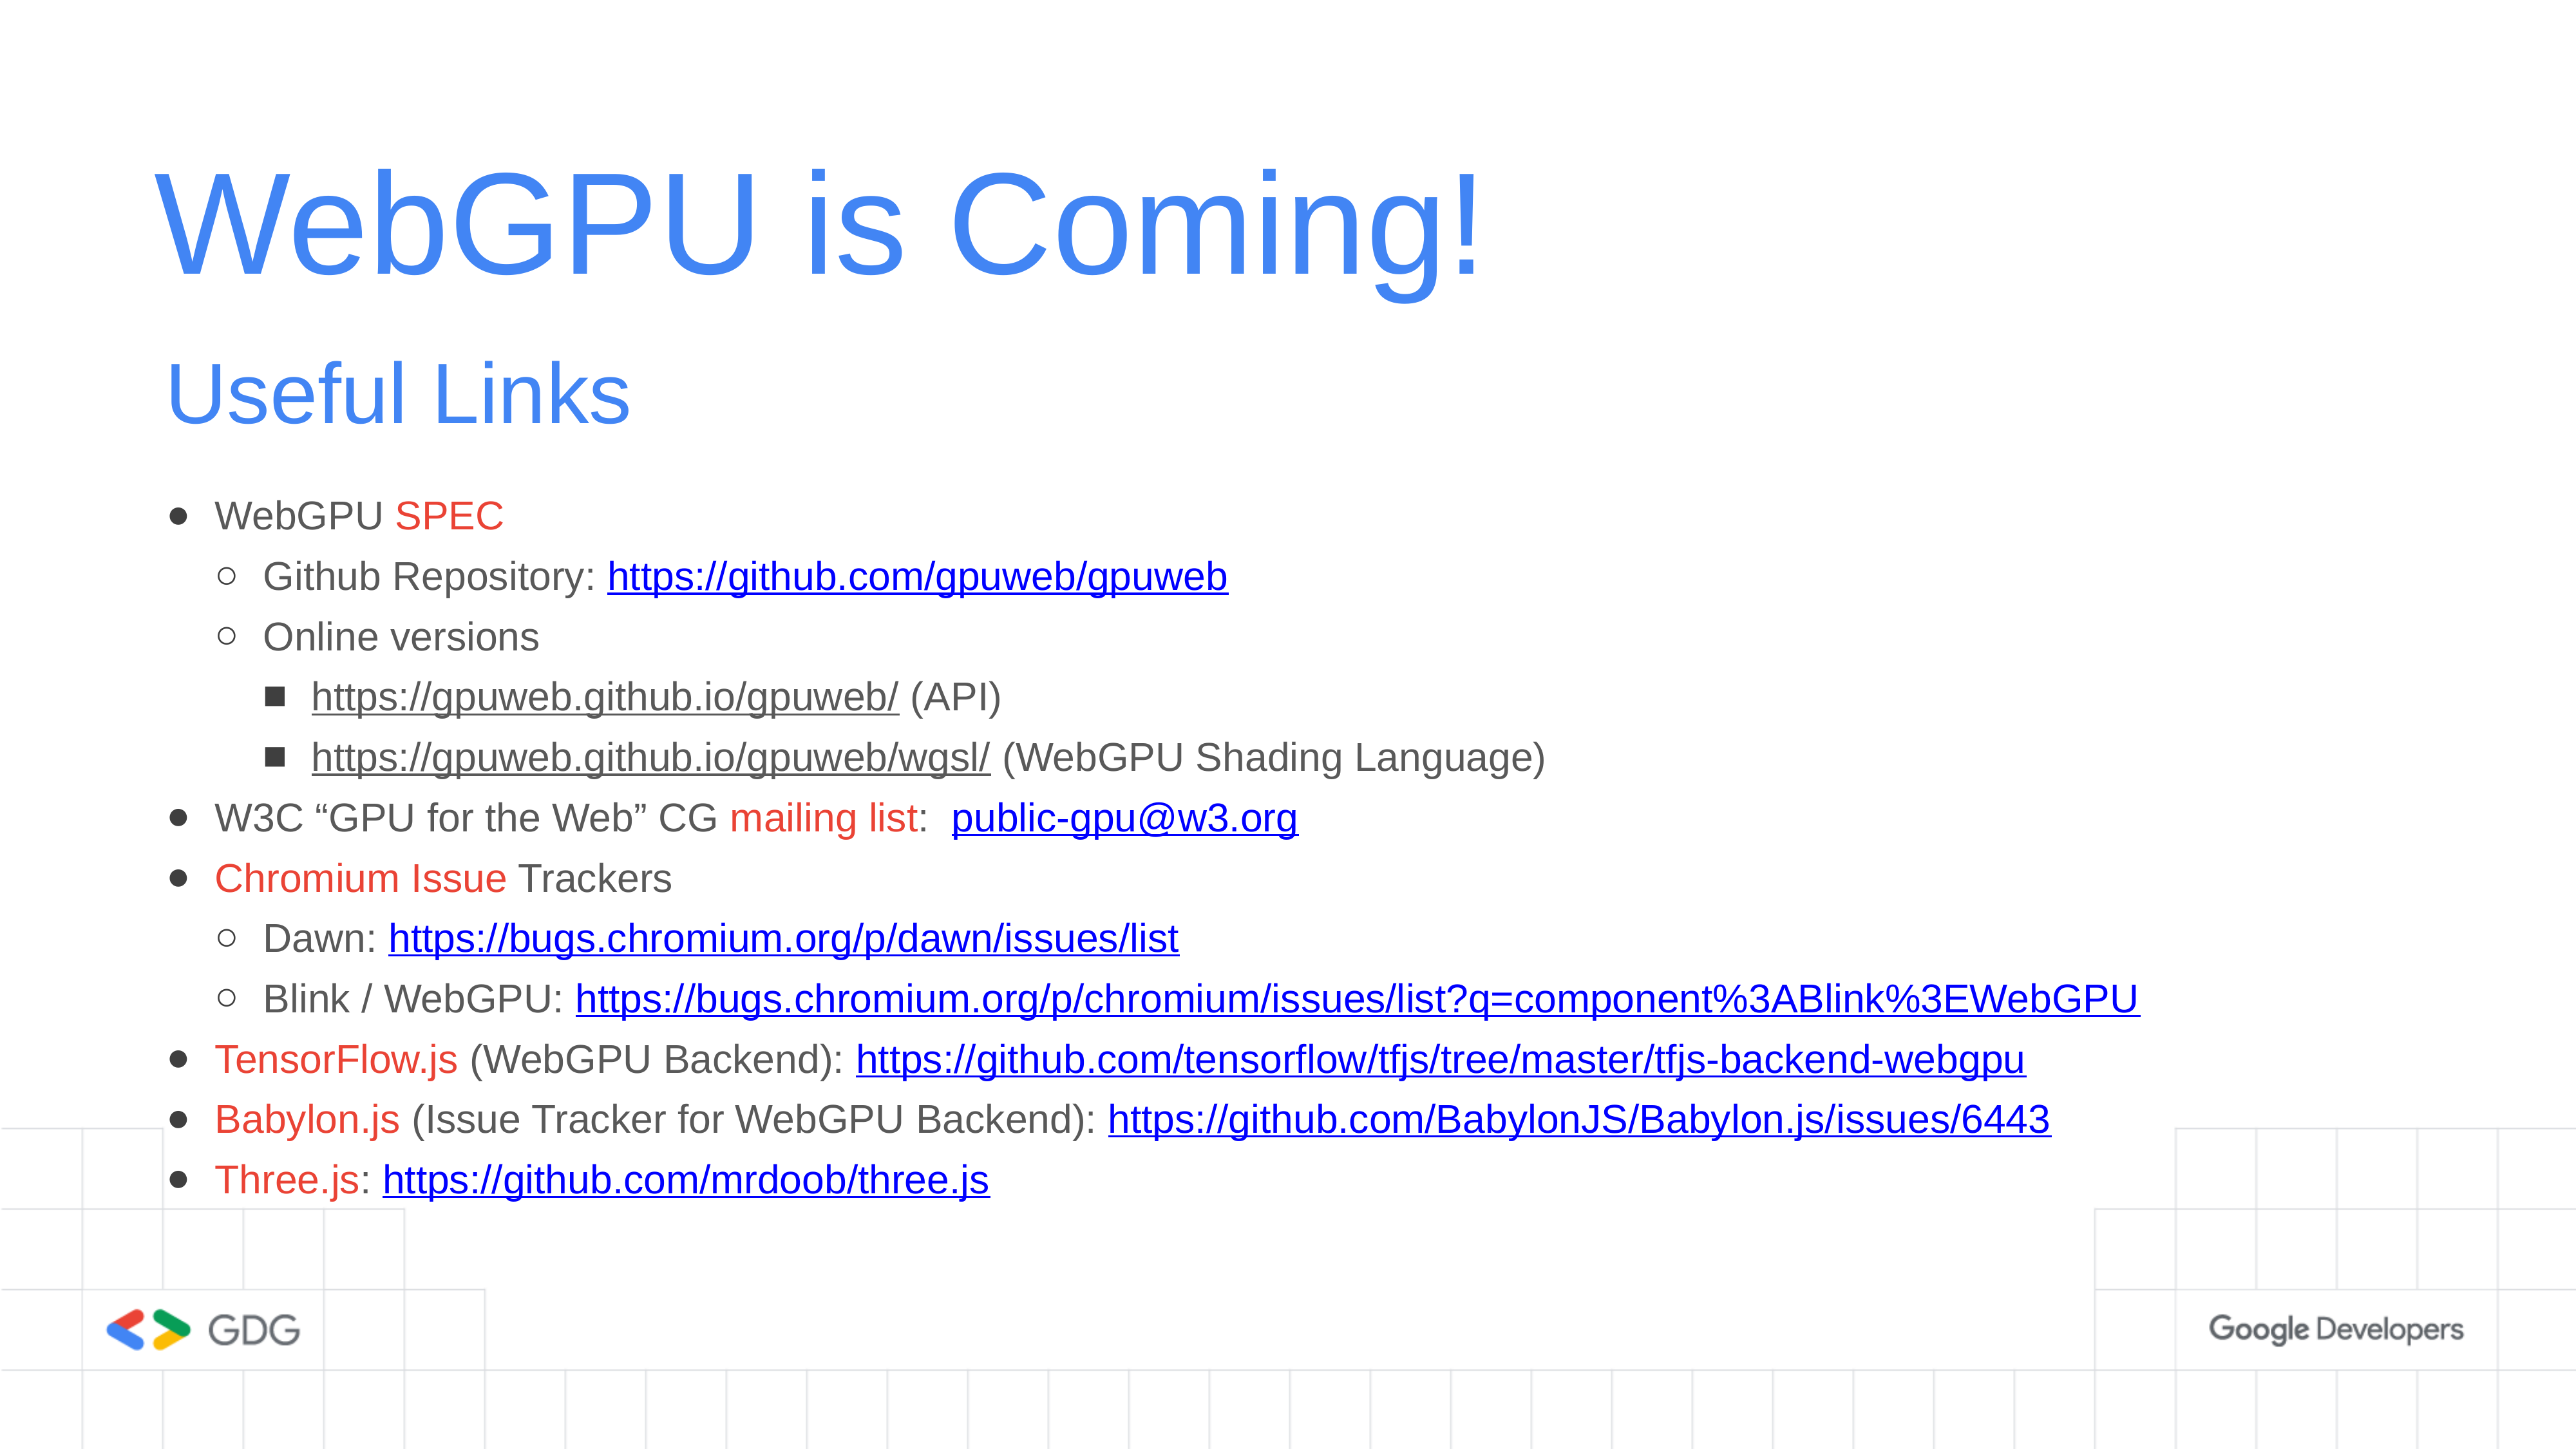

# WebGPU is Coming!
Useful Links
WebGPU SPEC
Github Repository: https://github.com/gpuweb/gpuweb
Online versions
https://gpuweb.github.io/gpuweb/ (API)
https://gpuweb.github.io/gpuweb/wgsl/ (WebGPU Shading Language)
W3C “GPU for the Web” CG mailing list:  public-gpu@w3.org
Chromium Issue Trackers
Dawn: https://bugs.chromium.org/p/dawn/issues/list
Blink / WebGPU: https://bugs.chromium.org/p/chromium/issues/list?q=component%3ABlink%3EWebGPU
TensorFlow.js (WebGPU Backend): https://github.com/tensorflow/tfjs/tree/master/tfjs-backend-webgpu
Babylon.js (Issue Tracker for WebGPU Backend): https://github.com/BabylonJS/Babylon.js/issues/6443
Three.js: https://github.com/mrdoob/three.js